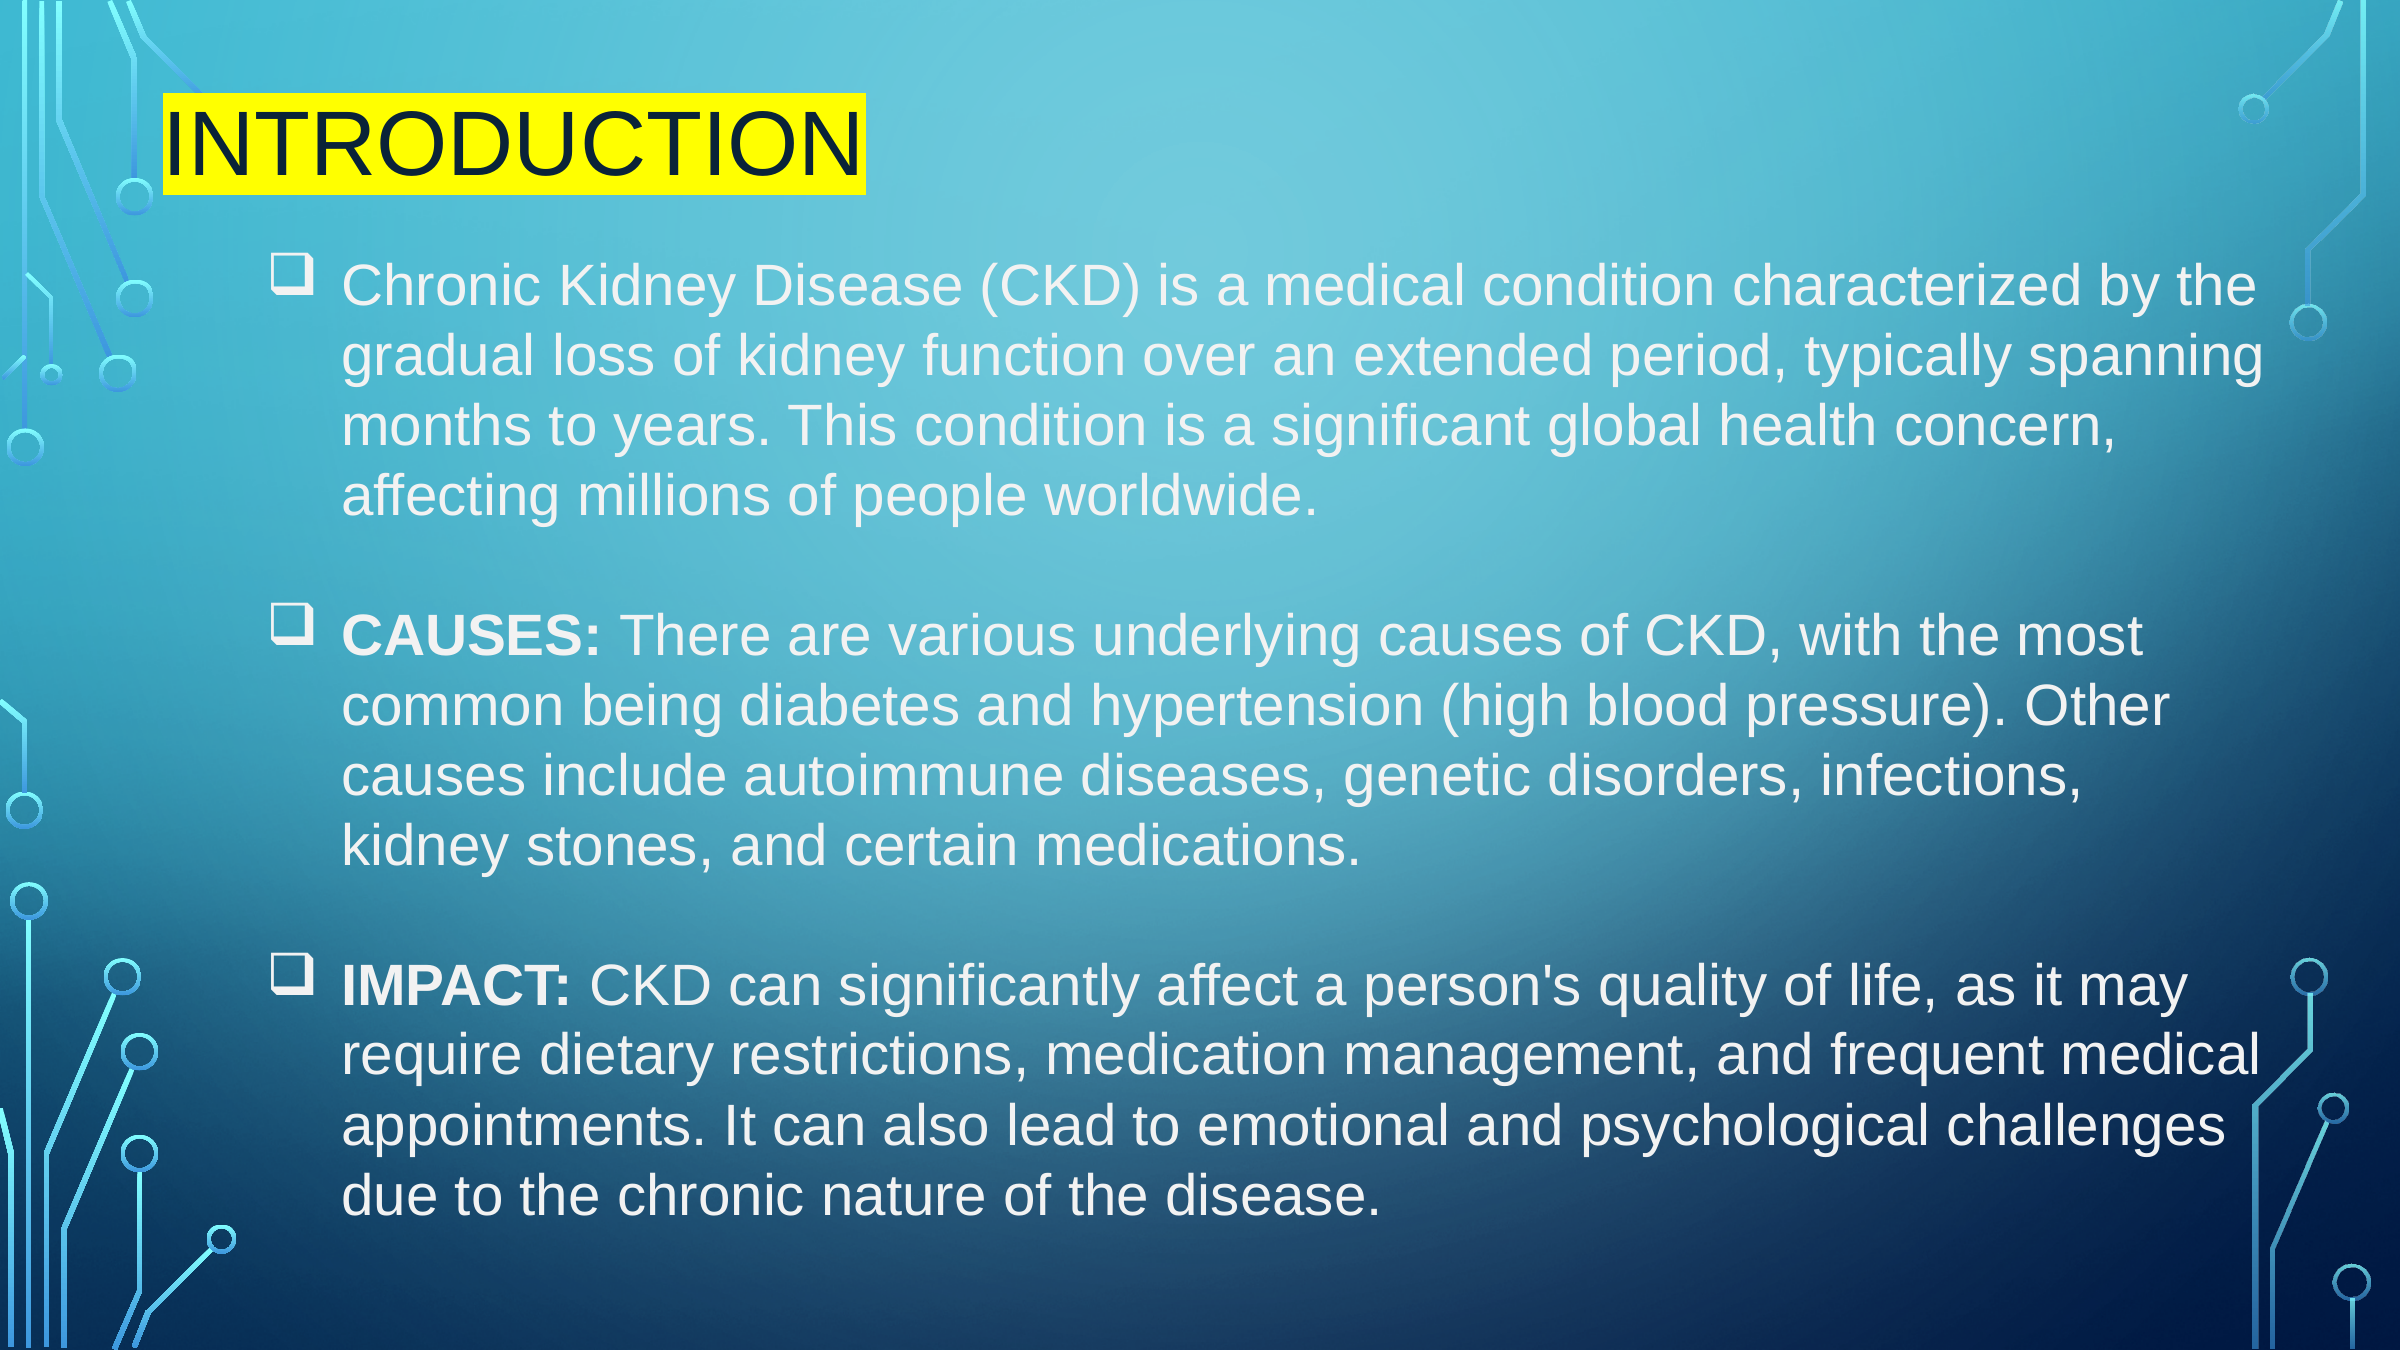

INTRODUCTION
Chronic Kidney Disease (CKD) is a medical condition characterized by the gradual loss of kidney function over an extended period, typically spanning months to years. This condition is a significant global health concern, affecting millions of people worldwide.

CAUSES: There are various underlying causes of CKD, with the most common being diabetes and hypertension (high blood pressure). Other causes include autoimmune diseases, genetic disorders, infections, kidney stones, and certain medications.

IMPACT: CKD can significantly affect a person's quality of life, as it may require dietary restrictions, medication management, and frequent medical appointments. It can also lead to emotional and psychological challenges due to the chronic nature of the disease.